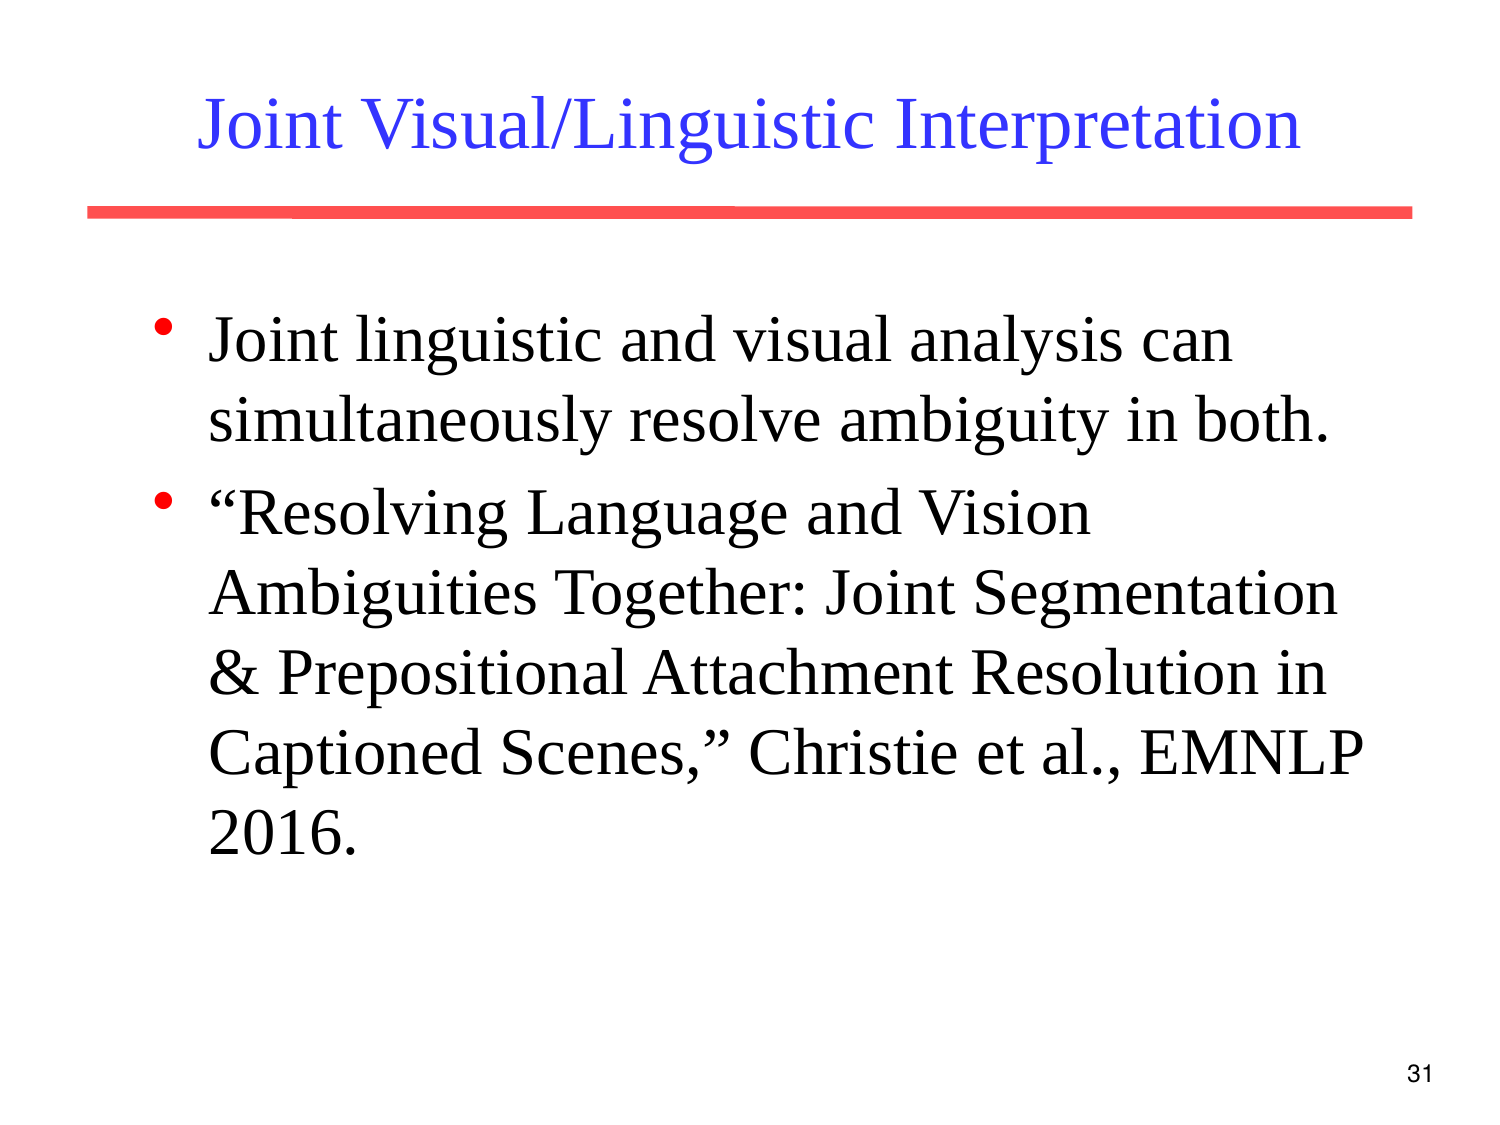

# Joint Visual/Linguistic Interpretation
Joint linguistic and visual analysis can simultaneously resolve ambiguity in both.
“Resolving Language and Vision Ambiguities Together: Joint Segmentation & Prepositional Attachment Resolution in Captioned Scenes,” Christie et al., EMNLP 2016.
31